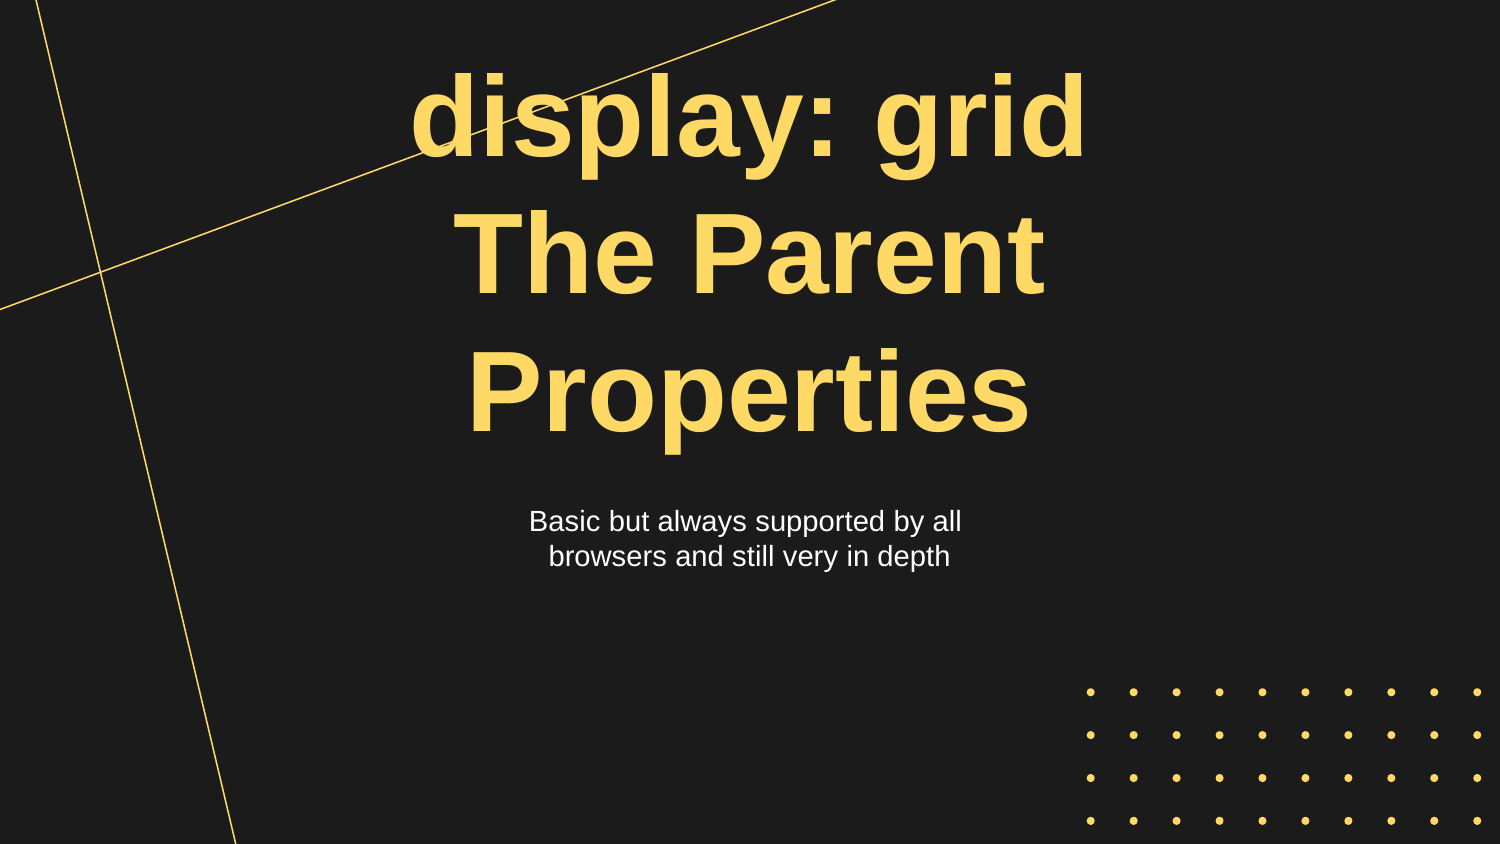

# display: grid
The Parent Properties
Basic but always supported by all  browsers and still very in depth